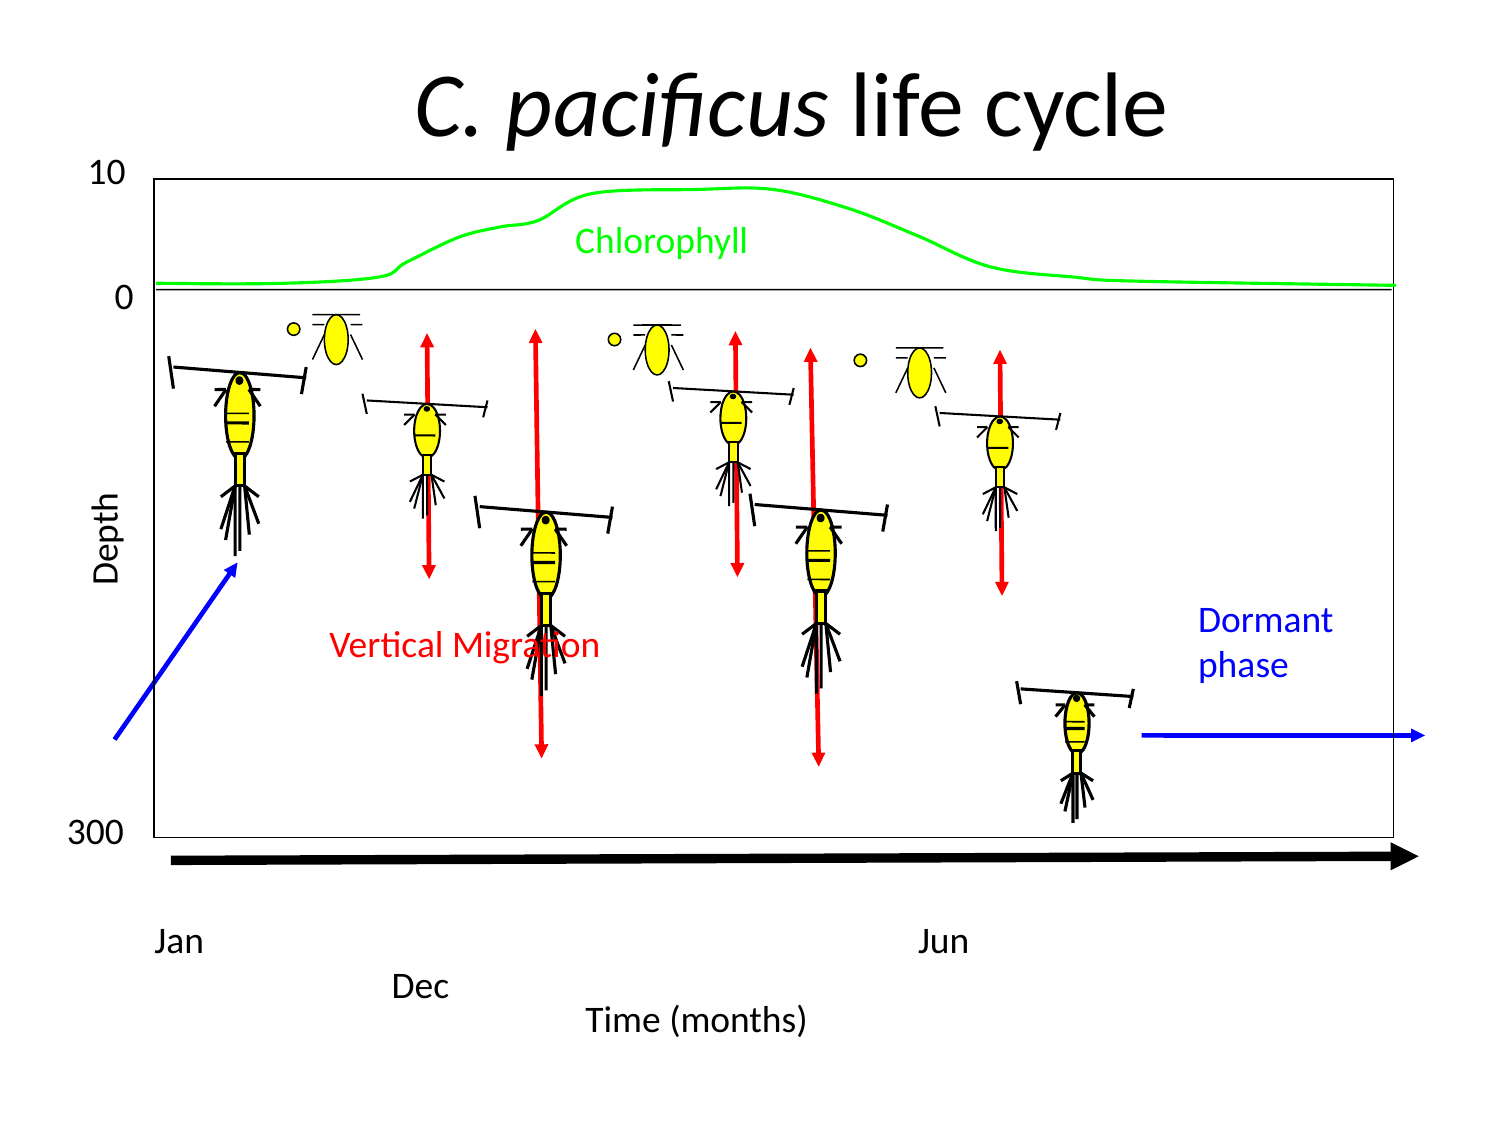

# C. pacificus life cycle
10

Chlorophyll
0

Depth

Dormant phase
Vertical Migration

300

Jan			                                     Jun			                                     Dec
Time (months)